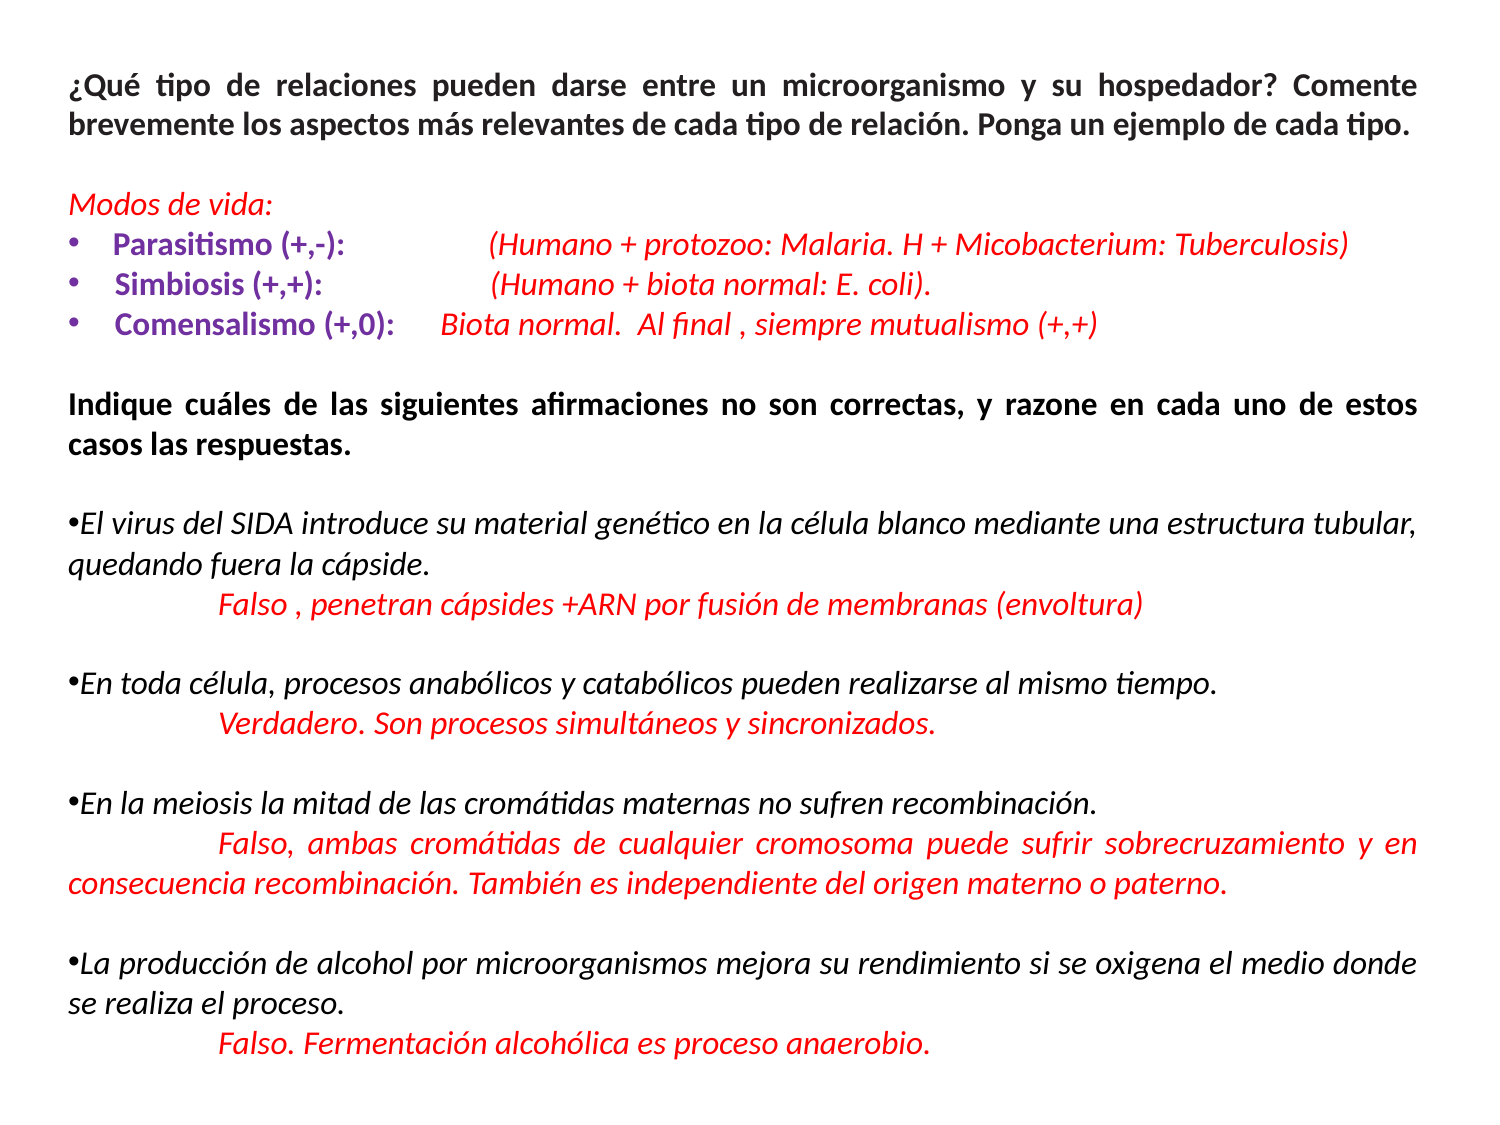

¿Qué tipo de relaciones pueden darse entre un microorganismo y su hospedador? Comente brevemente los aspectos más relevantes de cada tipo de relación. Ponga un ejemplo de cada tipo.

Modos de vida:
Parasitismo (+,-): 	          (Humano + protozoo: Malaria. H + Micobacterium: Tuberculosis)
Simbiosis (+,+): 	          (Humano + biota normal: E. coli).
Comensalismo (+,0):      Biota normal.  Al final , siempre mutualismo (+,+)

Indique cuáles de las siguientes afirmaciones no son correctas, y razone en cada uno de estos casos las respuestas.

El virus del SIDA introduce su material genético en la célula blanco mediante una estructura tubular, quedando fuera la cápside.
	Falso , penetran cápsides +ARN por fusión de membranas (envoltura)

En toda célula, procesos anabólicos y catabólicos pueden realizarse al mismo tiempo.
	Verdadero. Son procesos simultáneos y sincronizados.

En la meiosis la mitad de las cromátidas maternas no sufren recombinación.
	Falso, ambas cromátidas de cualquier cromosoma puede sufrir sobrecruzamiento y en consecuencia recombinación. También es independiente del origen materno o paterno.

La producción de alcohol por microorganismos mejora su rendimiento si se oxigena el medio donde se realiza el proceso.
	Falso. Fermentación alcohólica es proceso anaerobio.